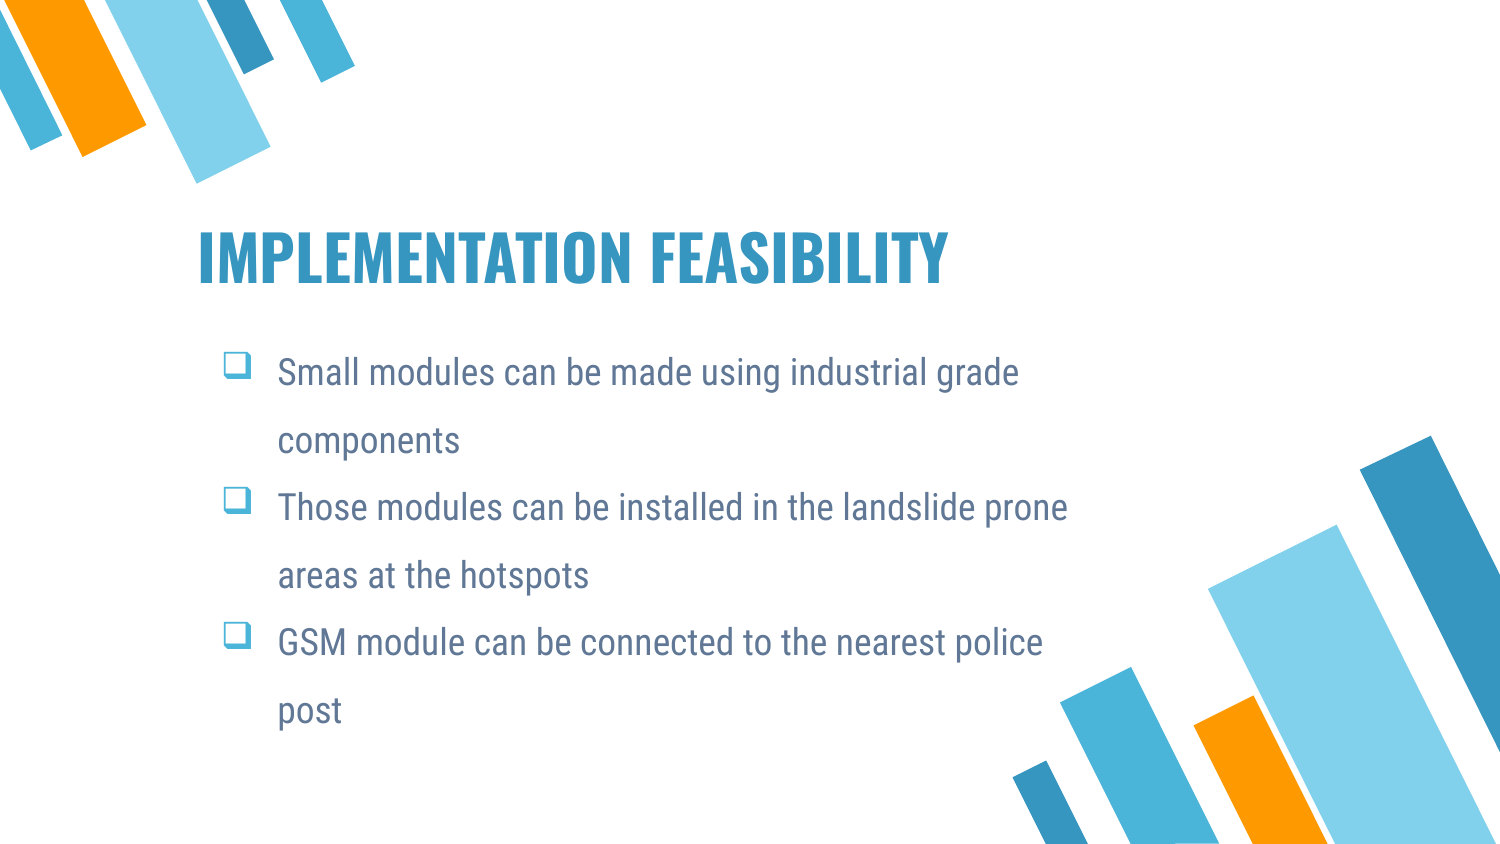

# IMPLEMENTATION FEASIBILITY
Small modules can be made using industrial grade components
Those modules can be installed in the landslide prone areas at the hotspots
GSM module can be connected to the nearest police post